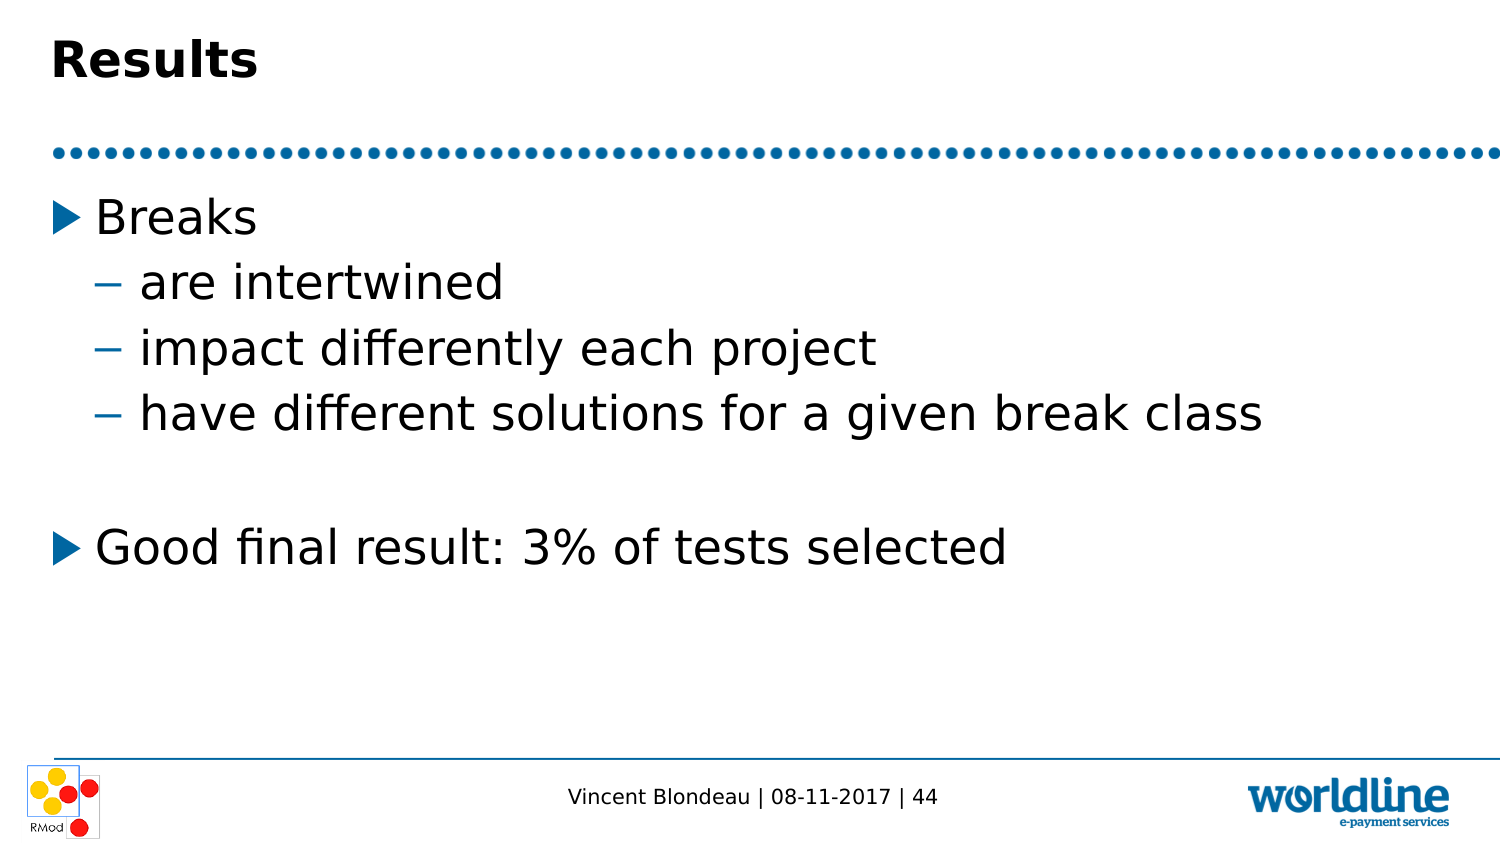

# Results
Breaks
are intertwined
impact differently each project
have different solutions for a given break class

Good final result: 3% of tests selected